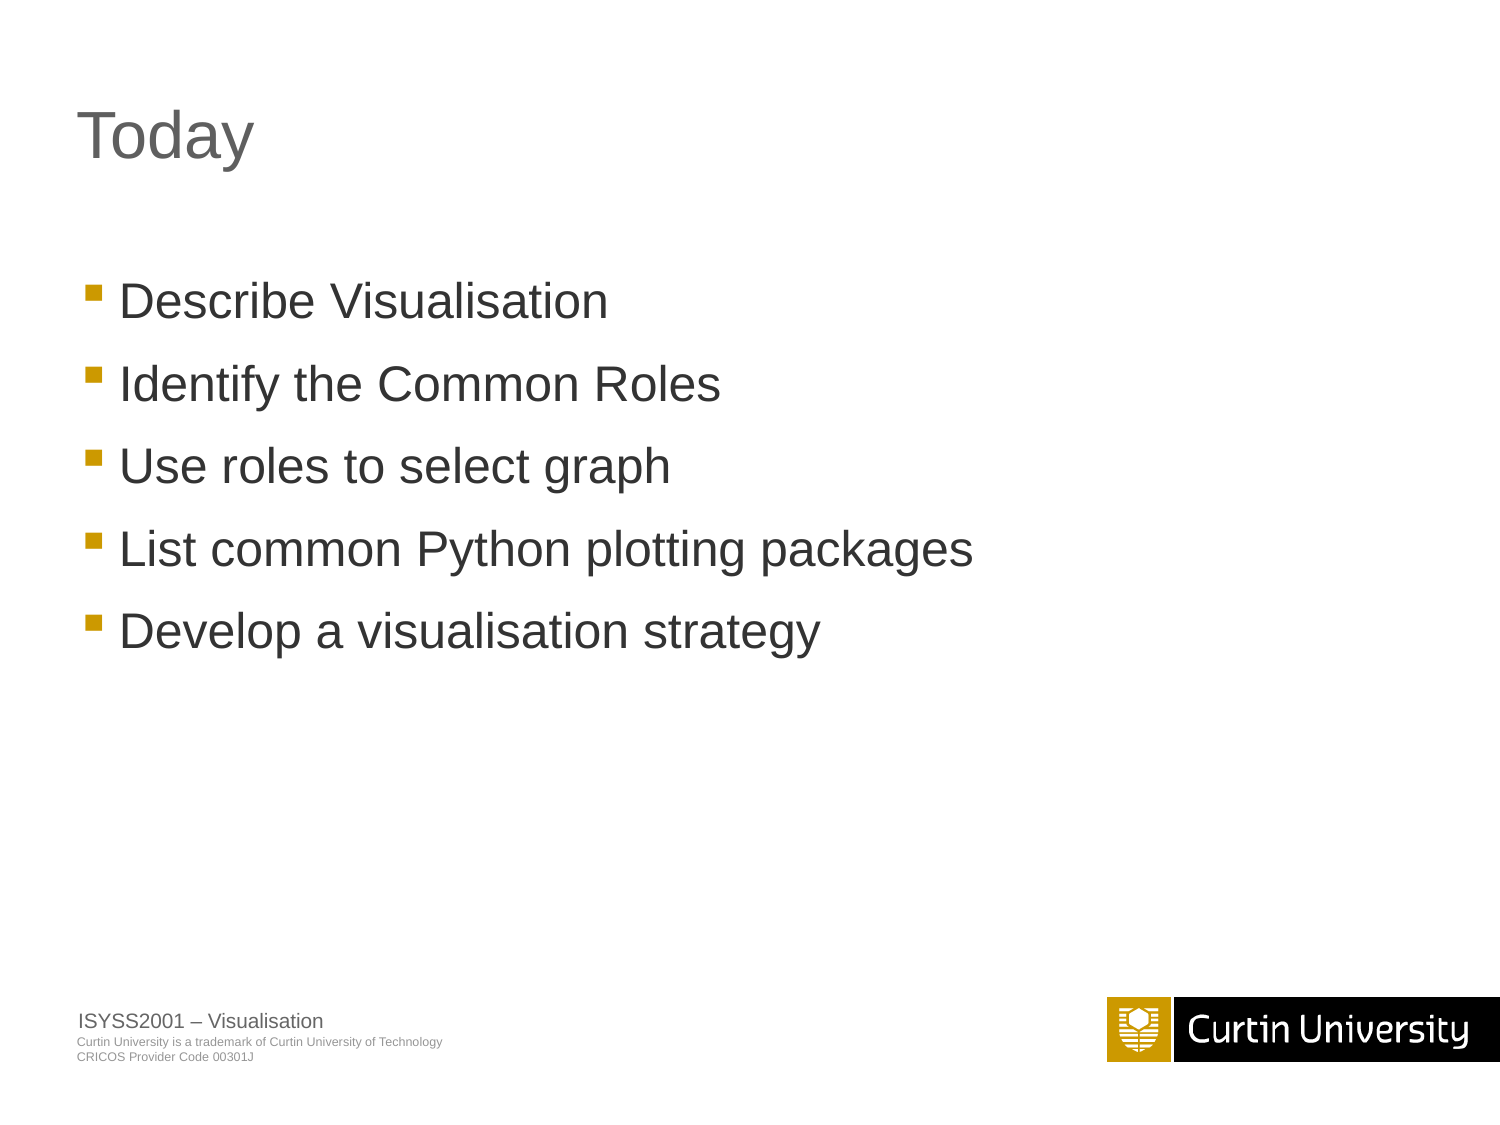

# Today
Describe Visualisation
Identify the Common Roles
Use roles to select graph
List common Python plotting packages
Develop a visualisation strategy